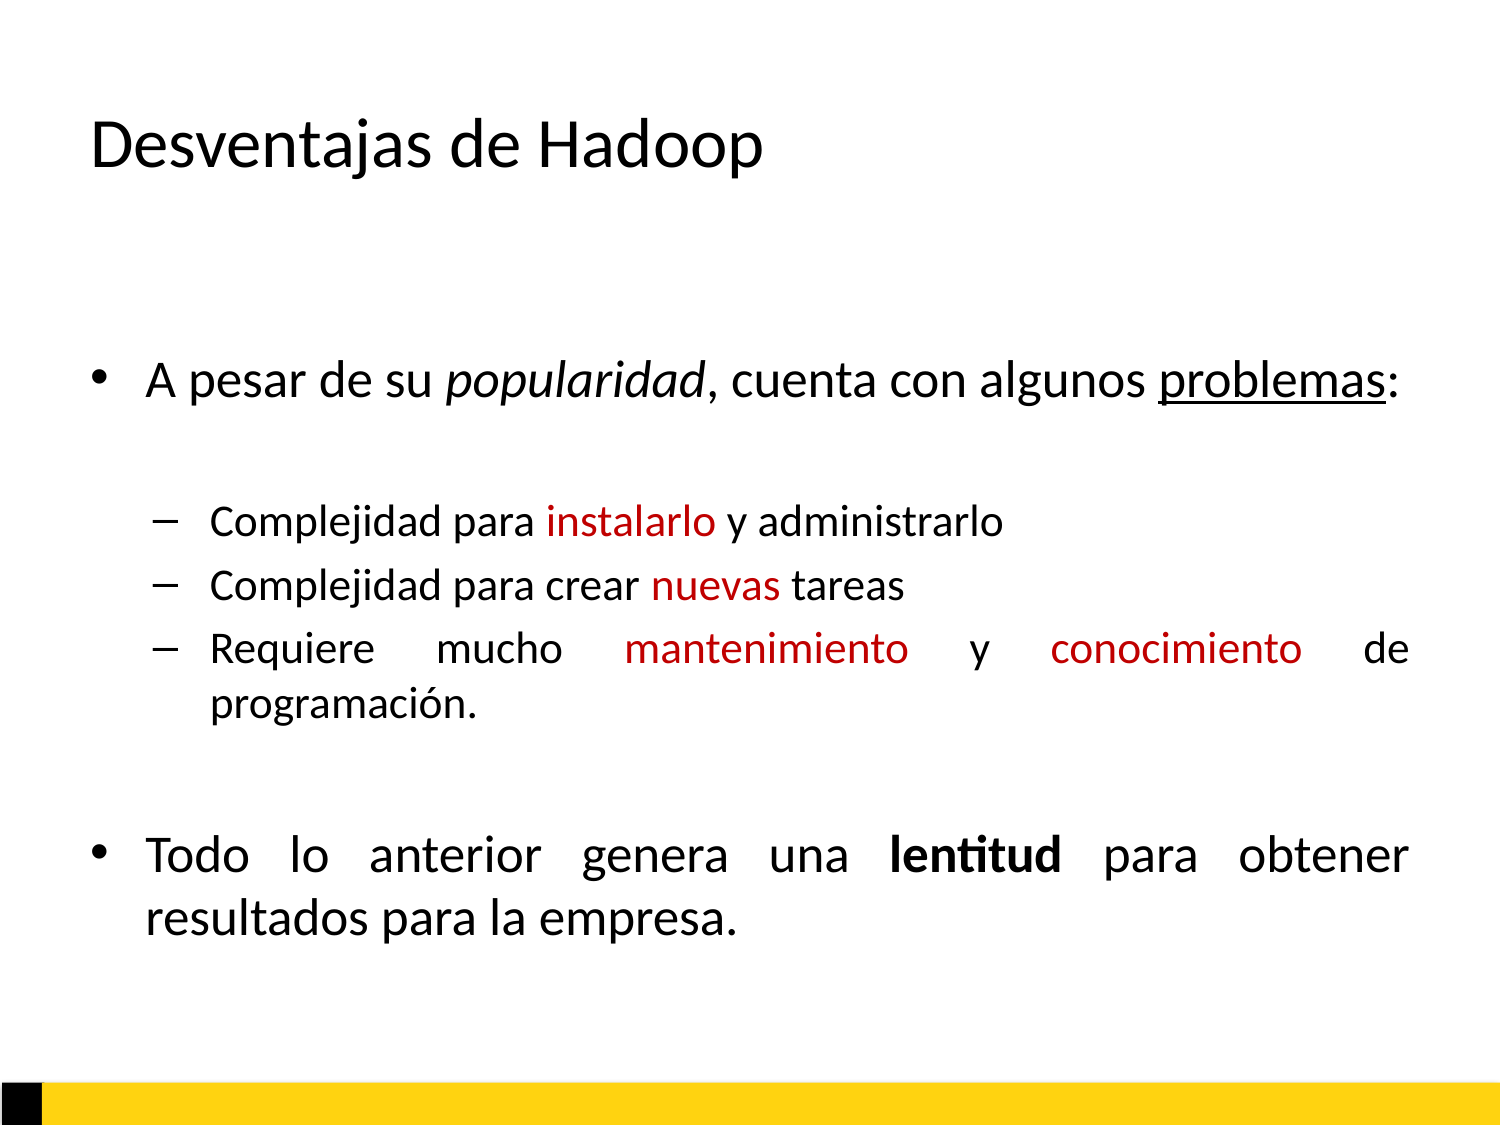

# Desventajas de Hadoop

A pesar de su popularidad, cuenta con algunos problemas:

Complejidad para instalarlo y administrarlo
Complejidad para crear nuevas tareas
Requiere mucho mantenimiento y conocimiento de programación.

Todo lo anterior genera una lentitud para obtener resultados para la empresa.